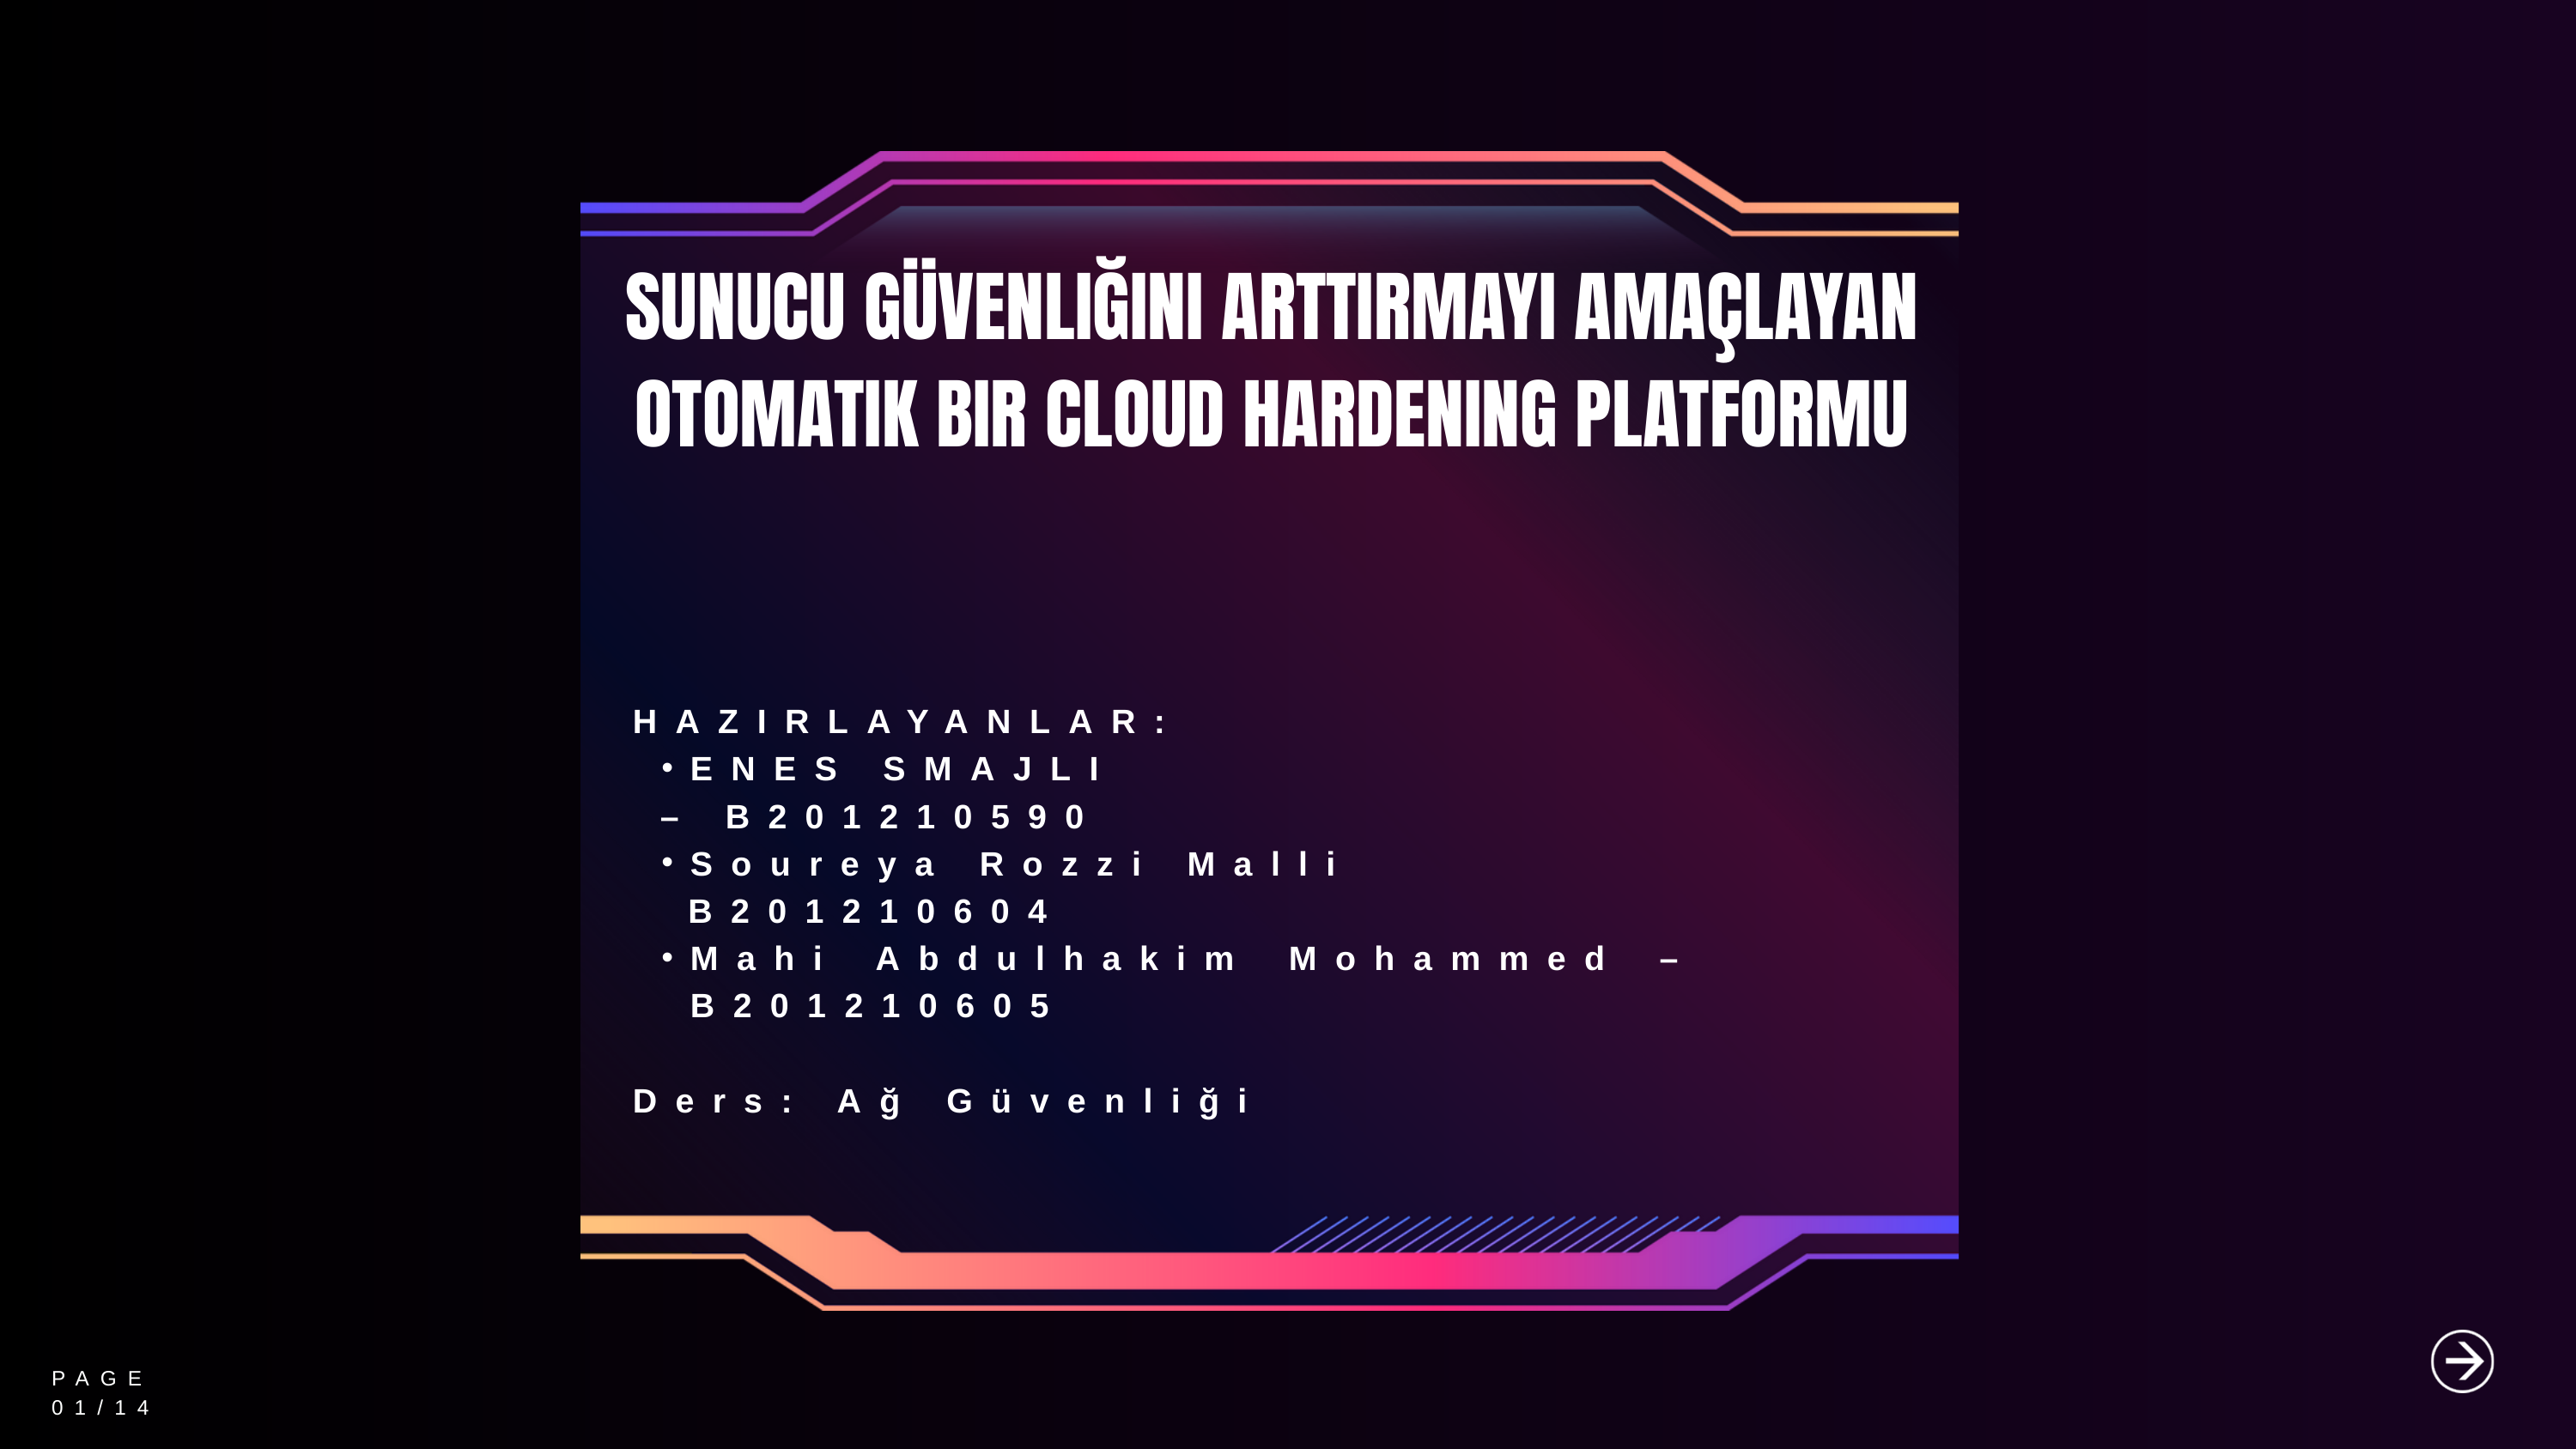

SUNUCU GÜVENLIĞINI ARTTIRMAYI AMAÇLAYAN OTOMATIK BIR CLOUD HARDENING PLATFORMU​
​
​
HAZIRLAYANLAR:
ENES SMAJLI​
 – B201210590​
Soureya Rozzi Malli
  B201210604​
Mahi Abdulhakim Mohammed – B201210605​
​
Ders: Ağ Güvenliği​
 ​

PAGE
01/14